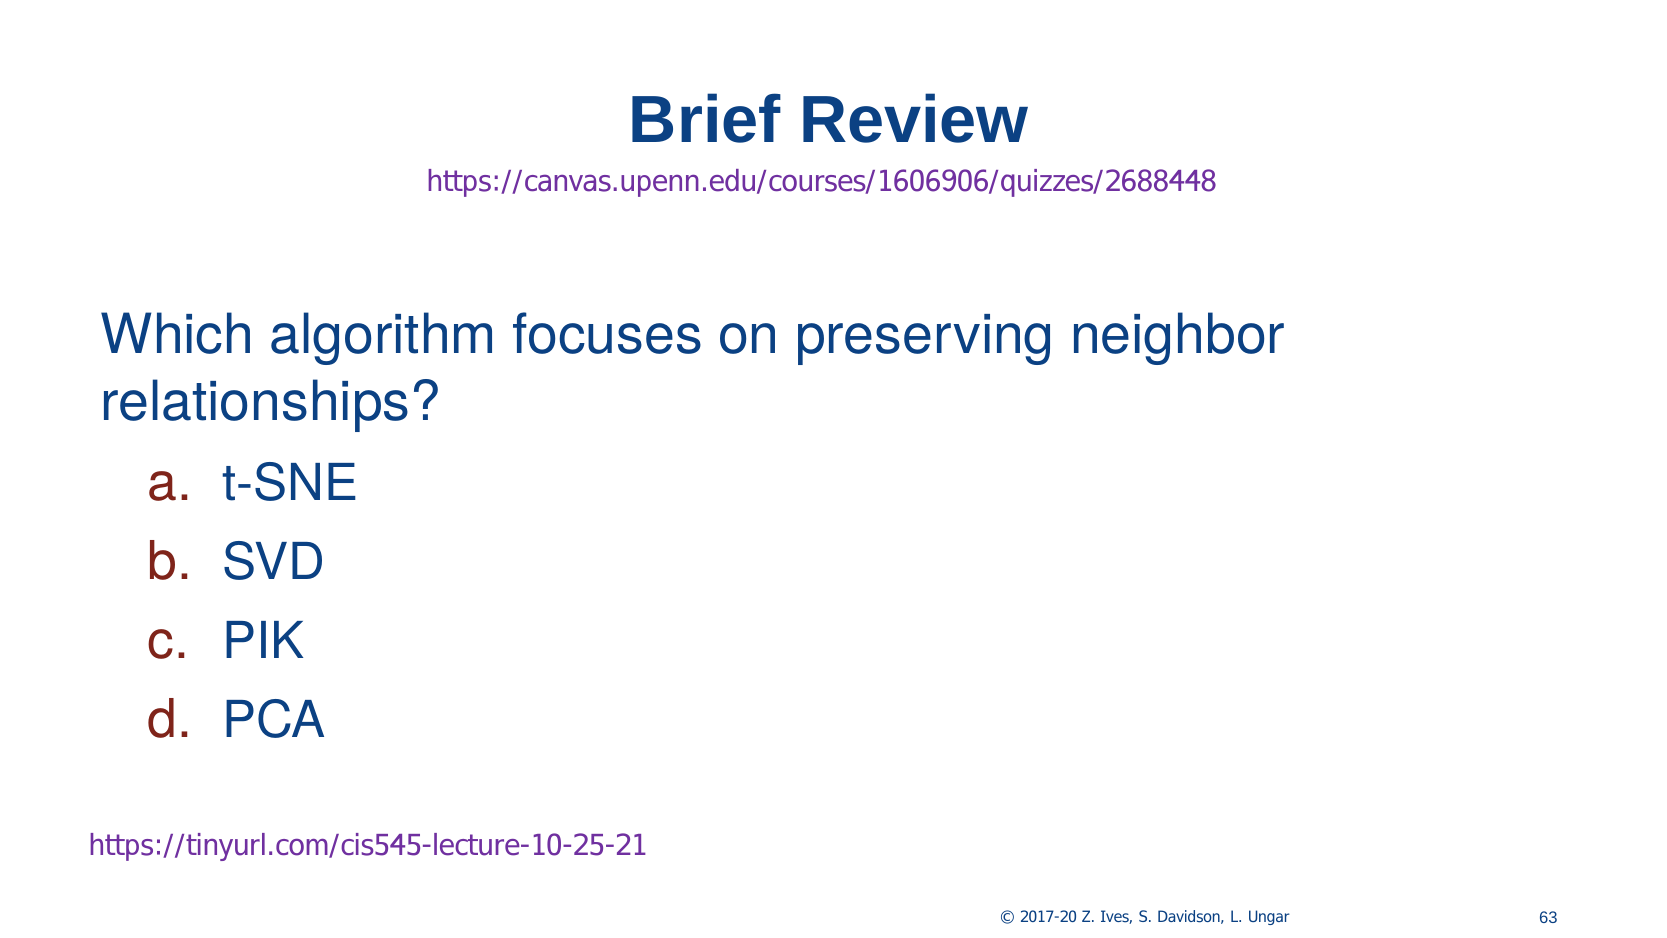

# Brief Review
https://canvas.upenn.edu/courses/1606906/quizzes/2688448
Which algorithm focuses on preserving neighbor relationships?
t-SNE
SVD
PIK
PCA

63